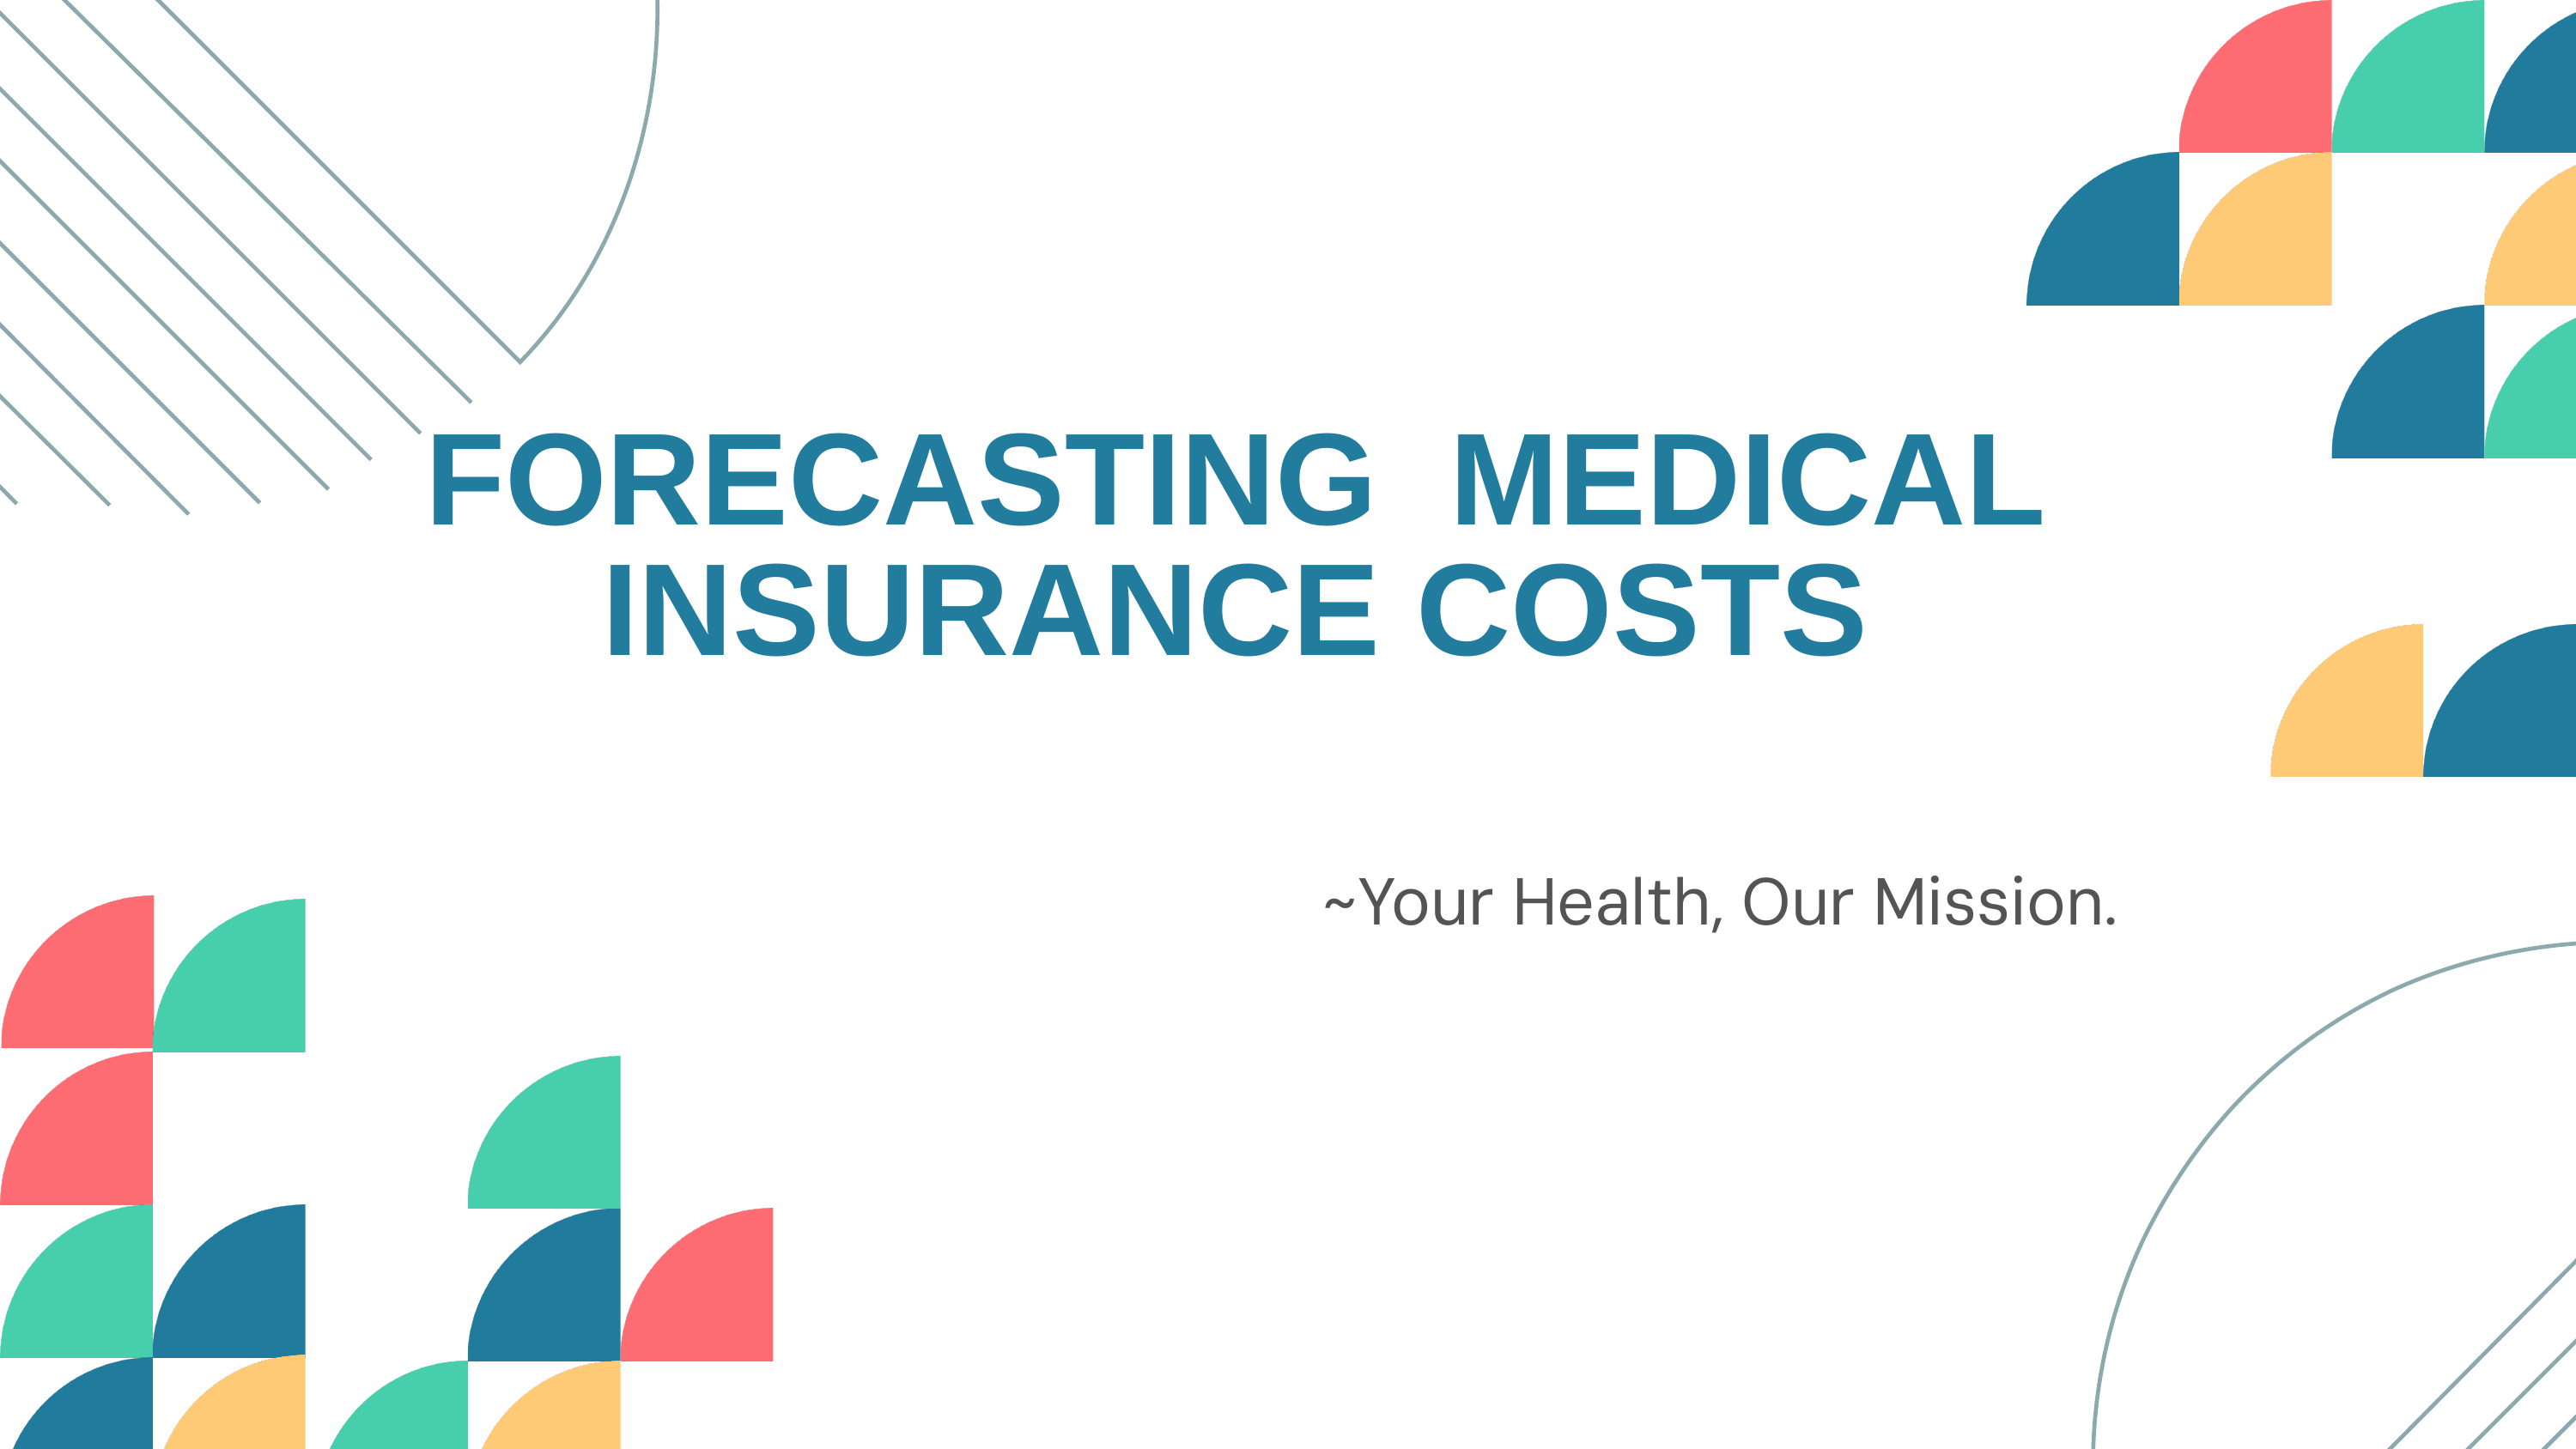

FORECASTING  MEDICAL INSURANCE COSTS

~Your Health, Our Mission.